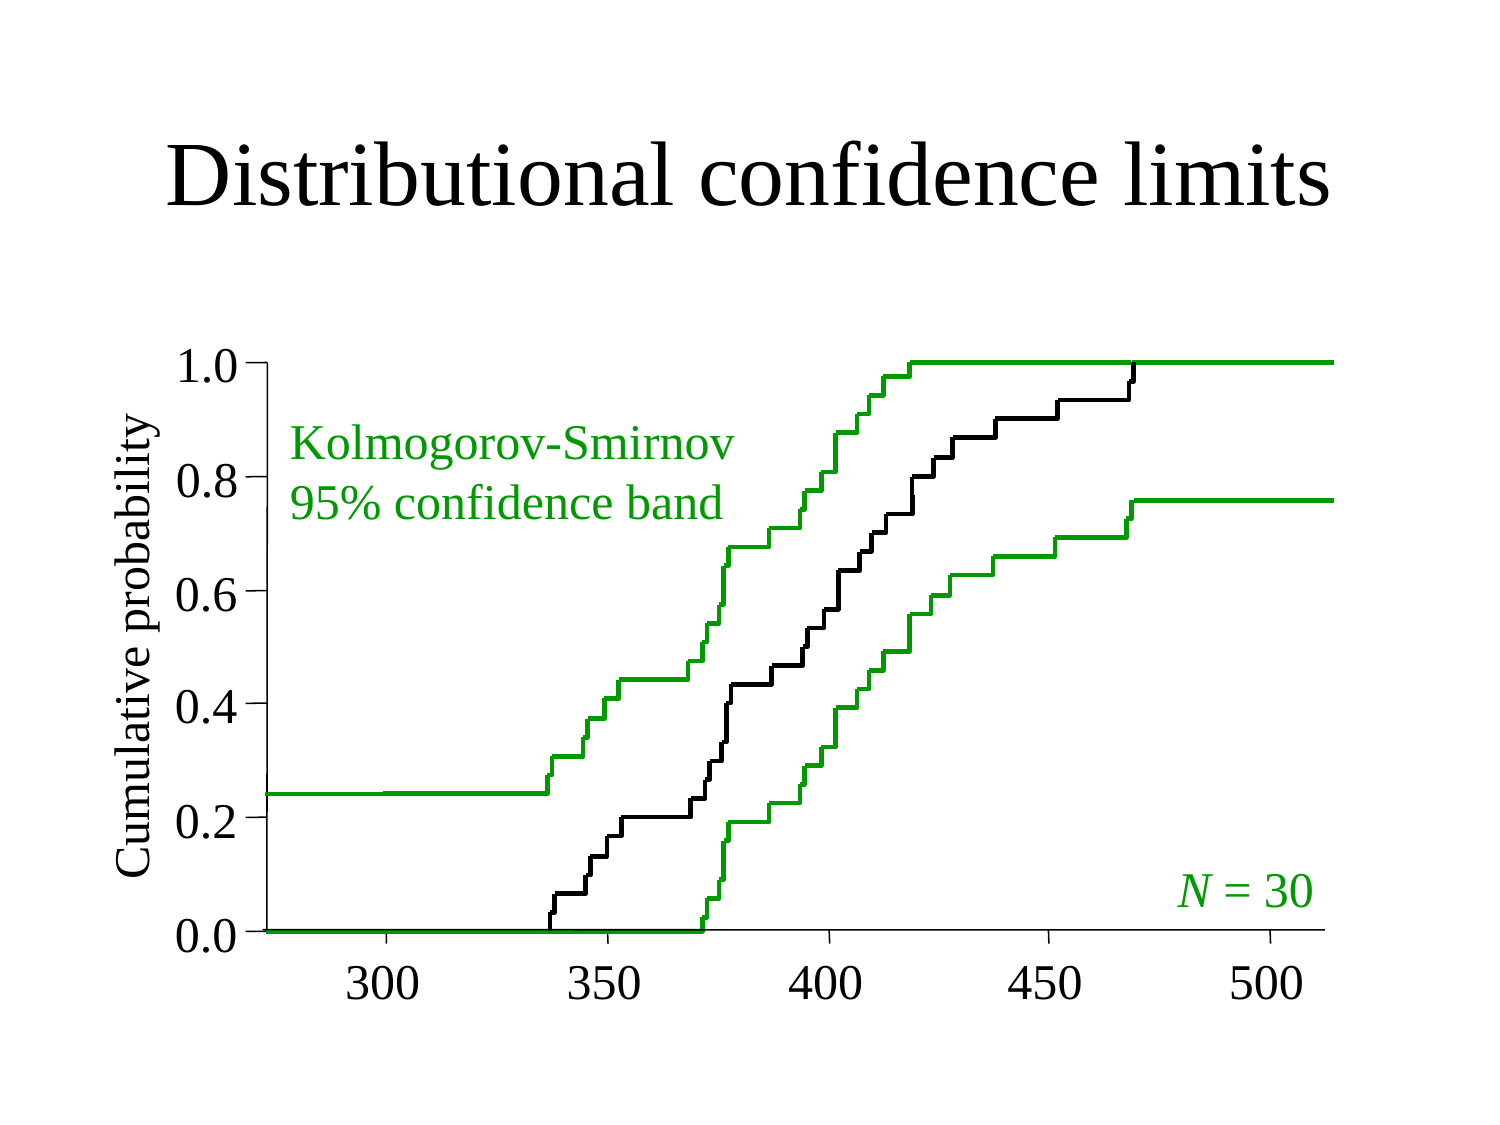

# Distributional confidence limits

1.0

Kolmogorov-Smirnov
95% confidence band
0.8

0.6

Cumulative probability
0.4

0.2

N = 30

0.0

300
350
400
450
500